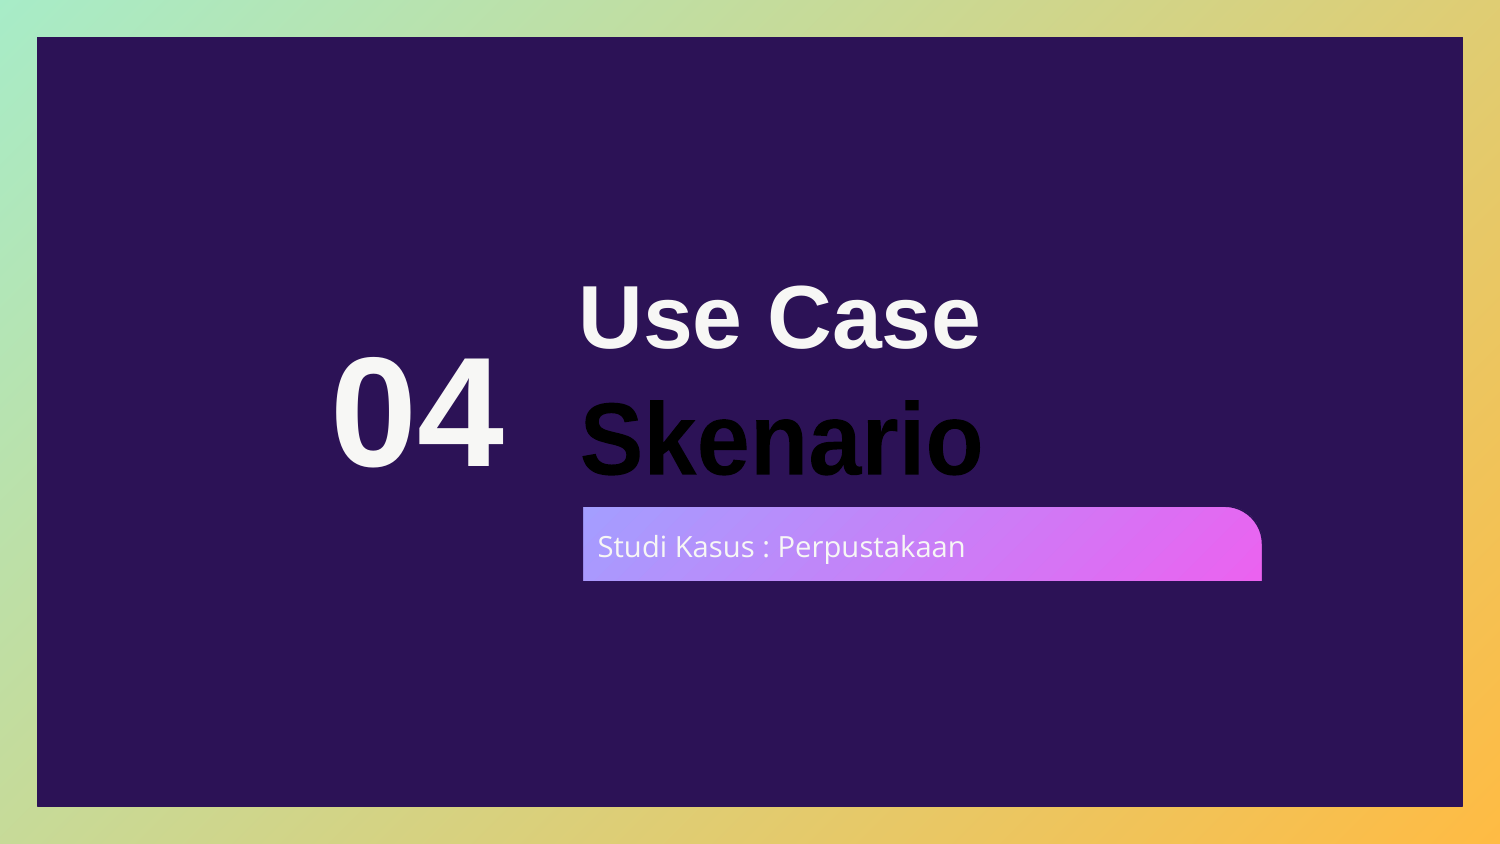

# Use Case
04
Skenario

Studi Kasus : Perpustakaan